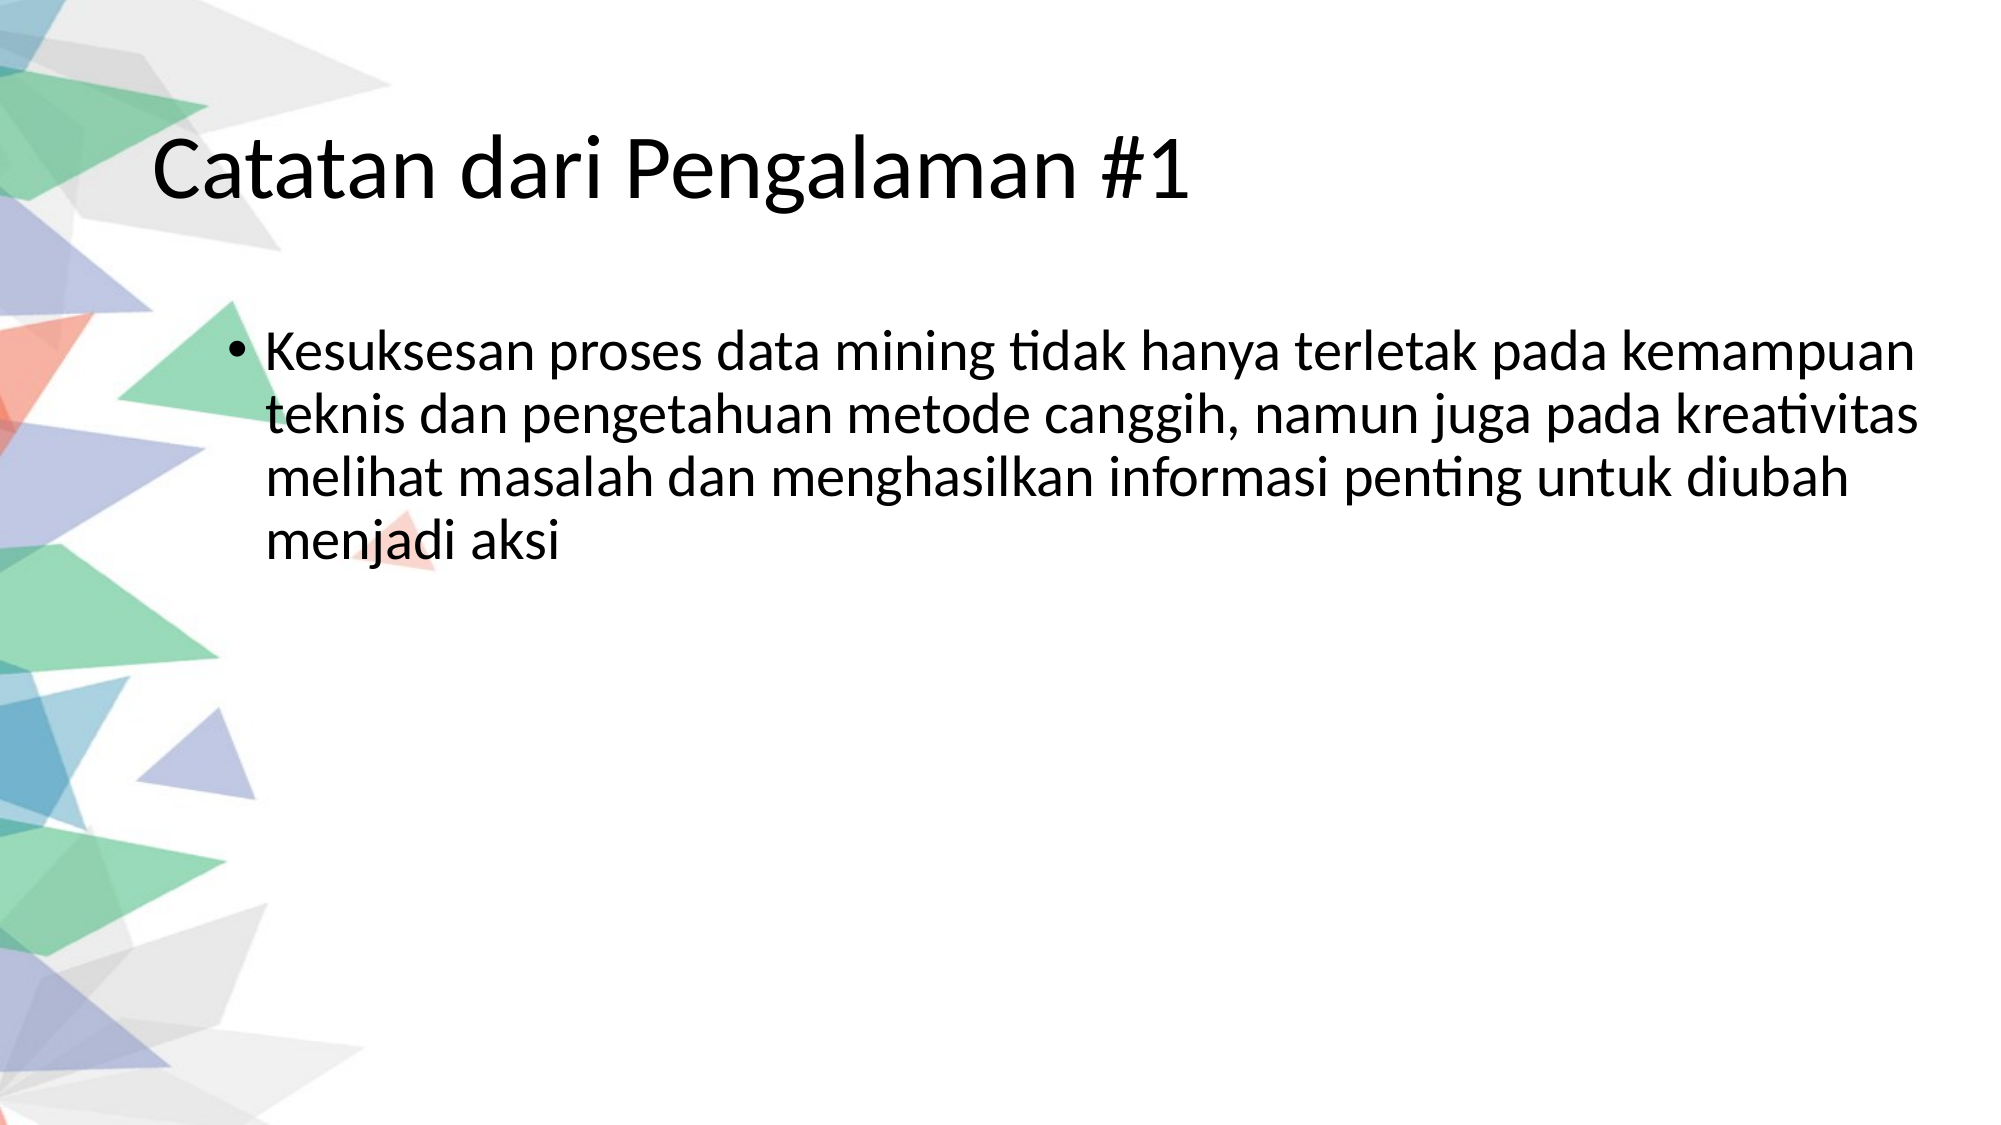

# Catatan dari Pengalaman #1
Kesuksesan proses data mining tidak hanya terletak pada kemampuan teknis dan pengetahuan metode canggih, namun juga pada kreativitas melihat masalah dan menghasilkan informasi penting untuk diubah menjadi aksi